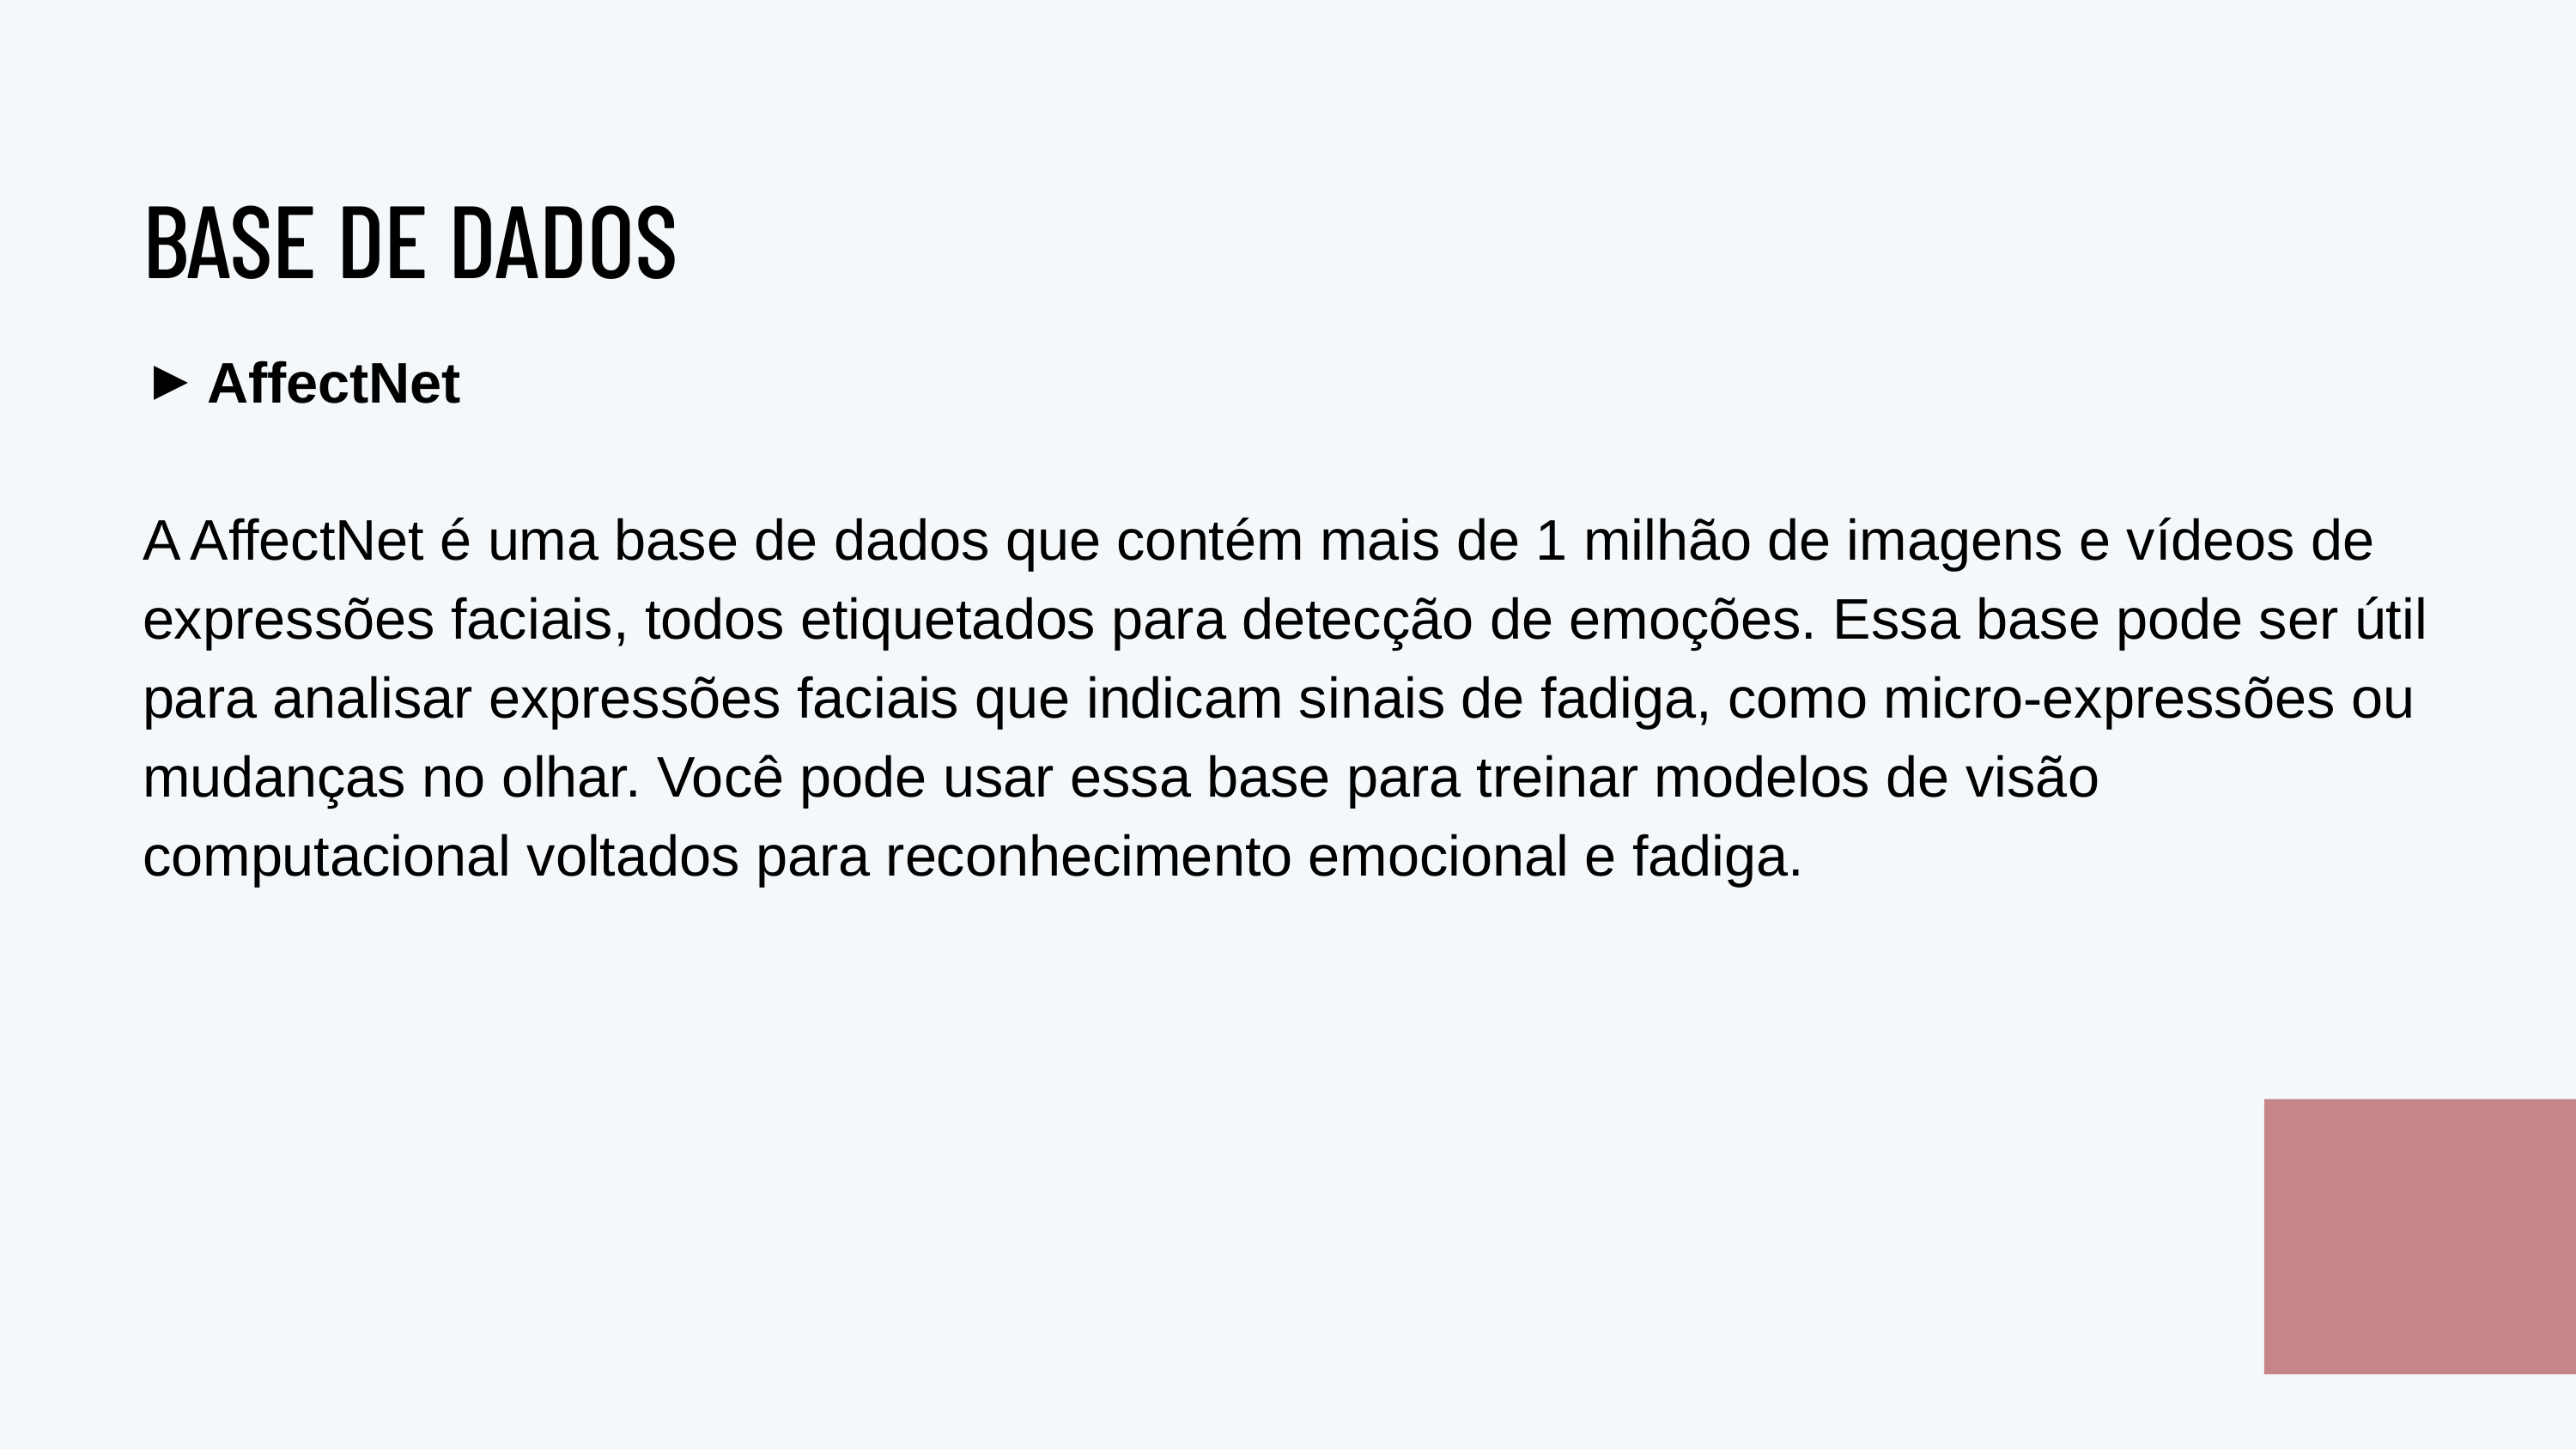

BASE DE DADOS
AffectNet

A AffectNet é uma base de dados que contém mais de 1 milhão de imagens e vídeos de expressões faciais, todos etiquetados para detecção de emoções. Essa base pode ser útil para analisar expressões faciais que indicam sinais de fadiga, como micro-expressões ou mudanças no olhar. Você pode usar essa base para treinar modelos de visão computacional voltados para reconhecimento emocional e fadiga.